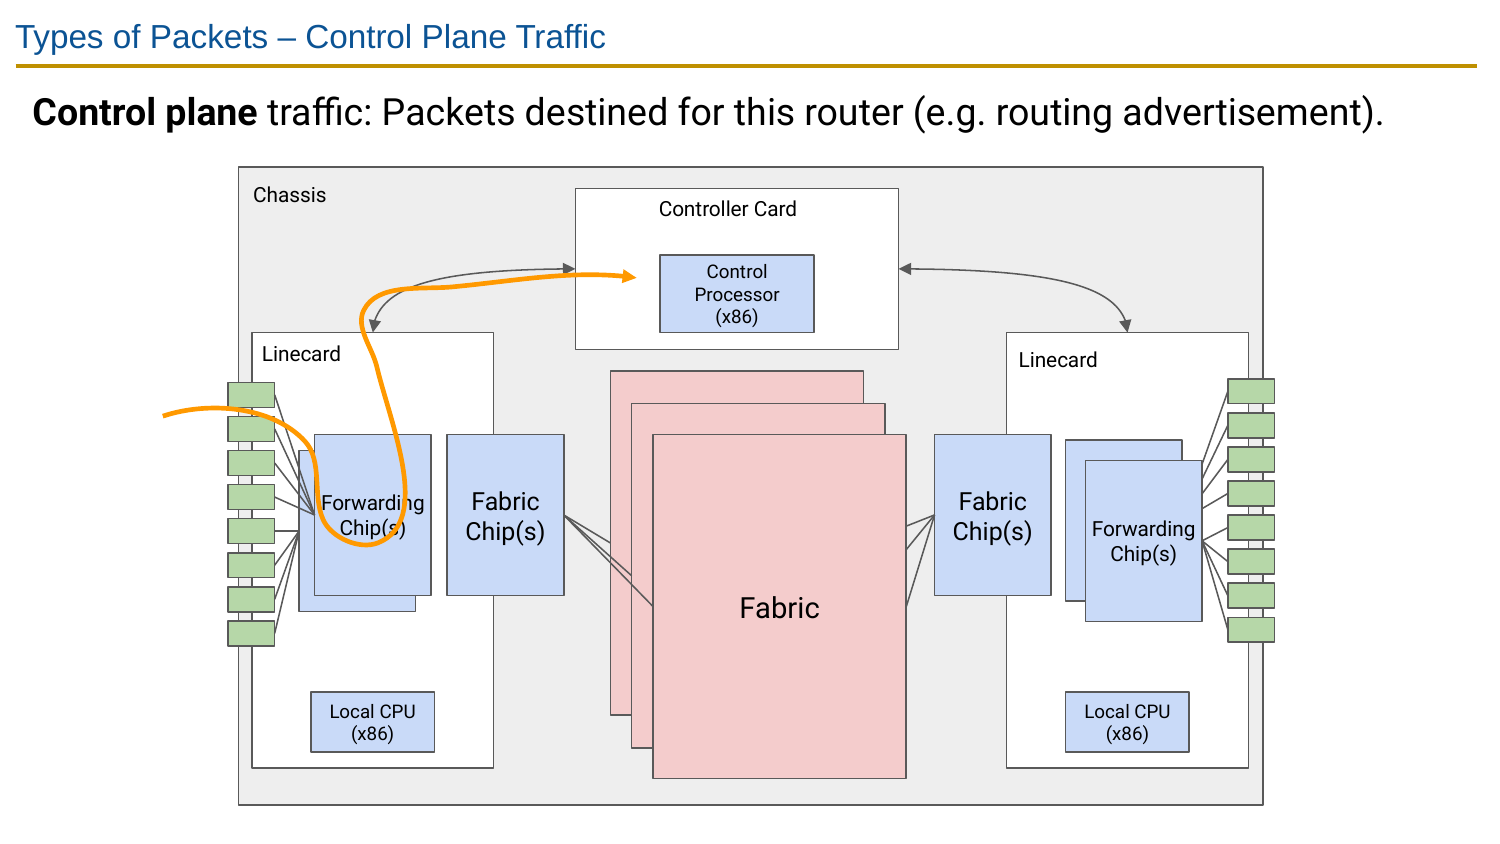

# Types of Packets – Control Plane Traffic
Control plane traffic: Packets destined for this router (e.g. routing advertisement).

Chassis
Controller Card

Control Processor (x86)

Linecard

Linecard
Fabric

Fabric

Forwarding Chip(s)
Fabric Chip(s)
Fabric
Fabric Chip(s)

Forwarding Chip(s)

Local CPU (x86)
Local CPU (x86)